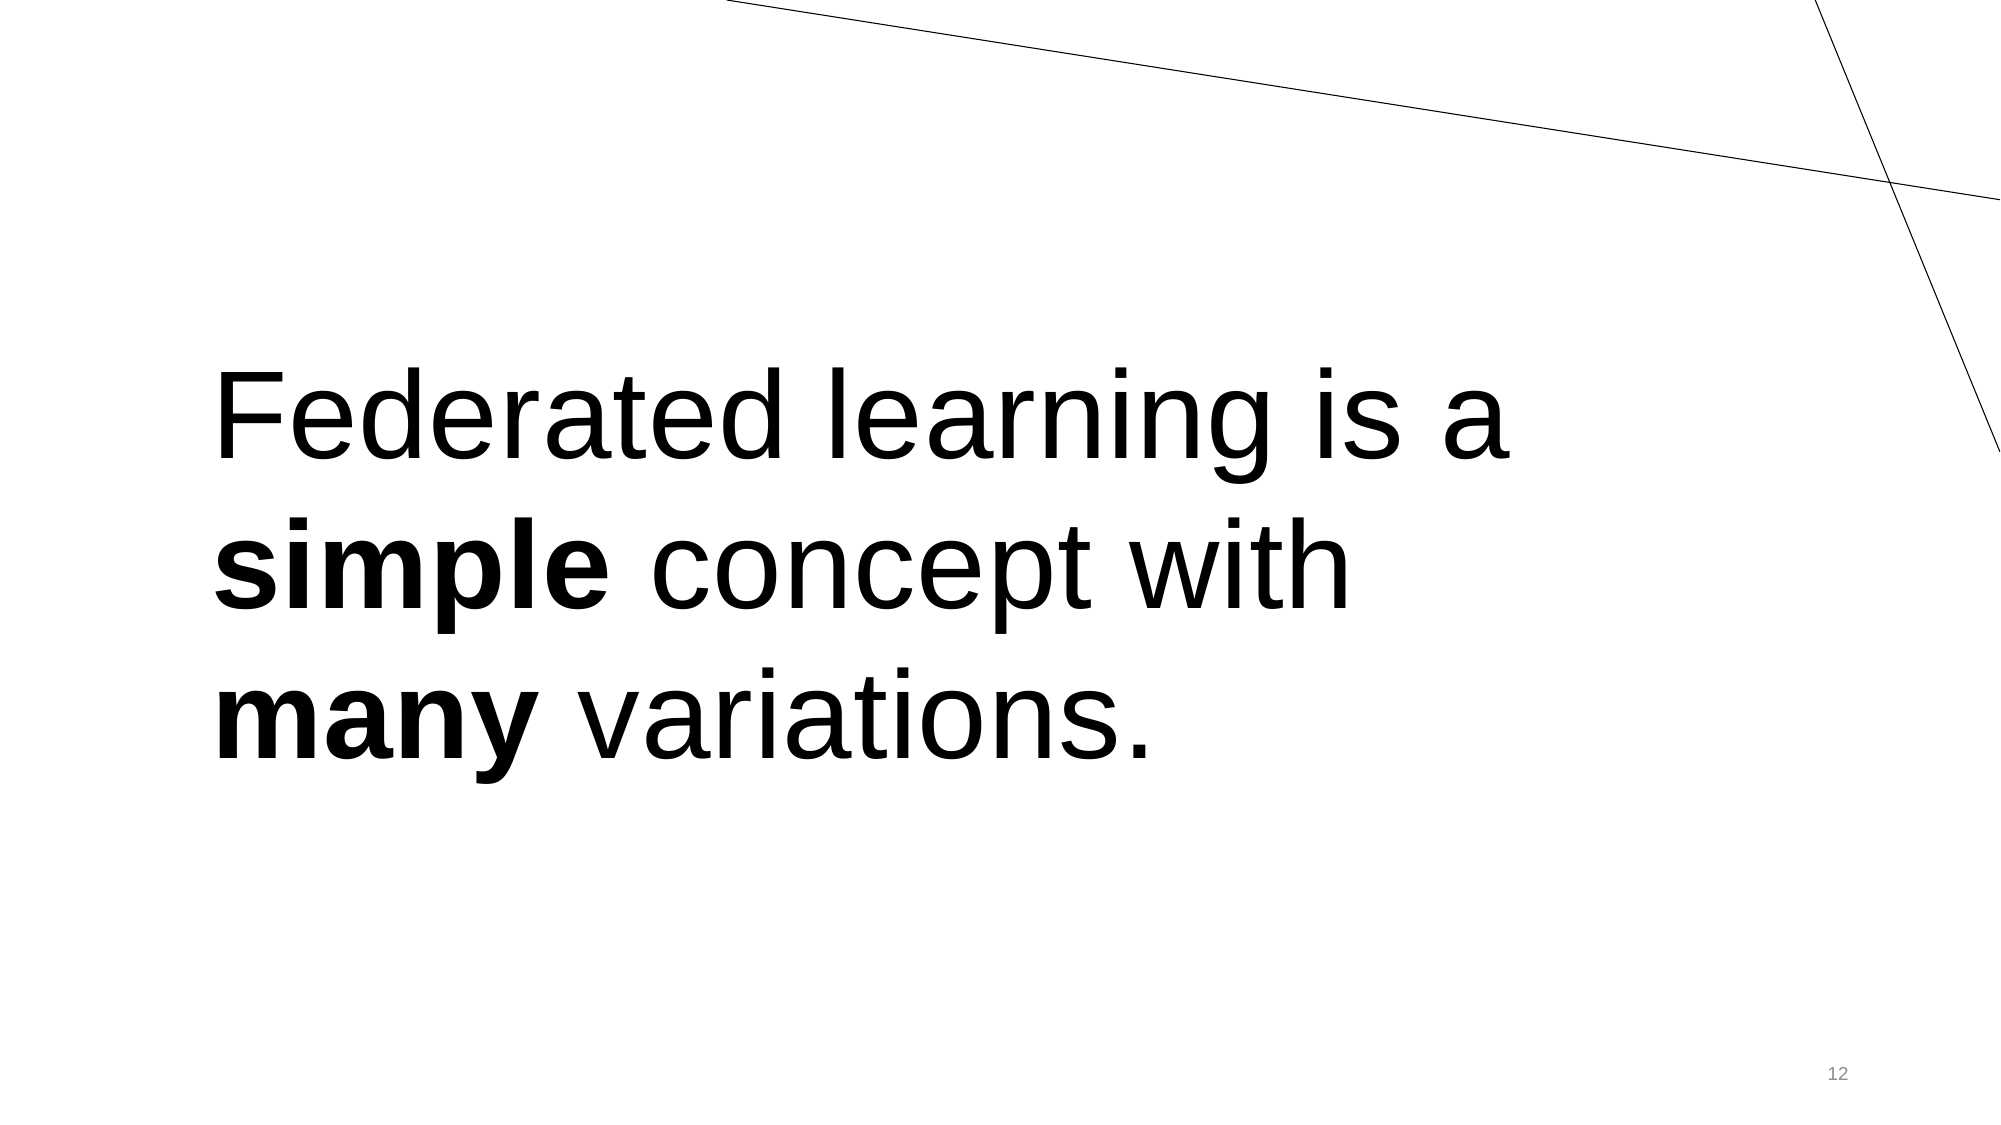

Federated learning is a simple concept with many variations.
12